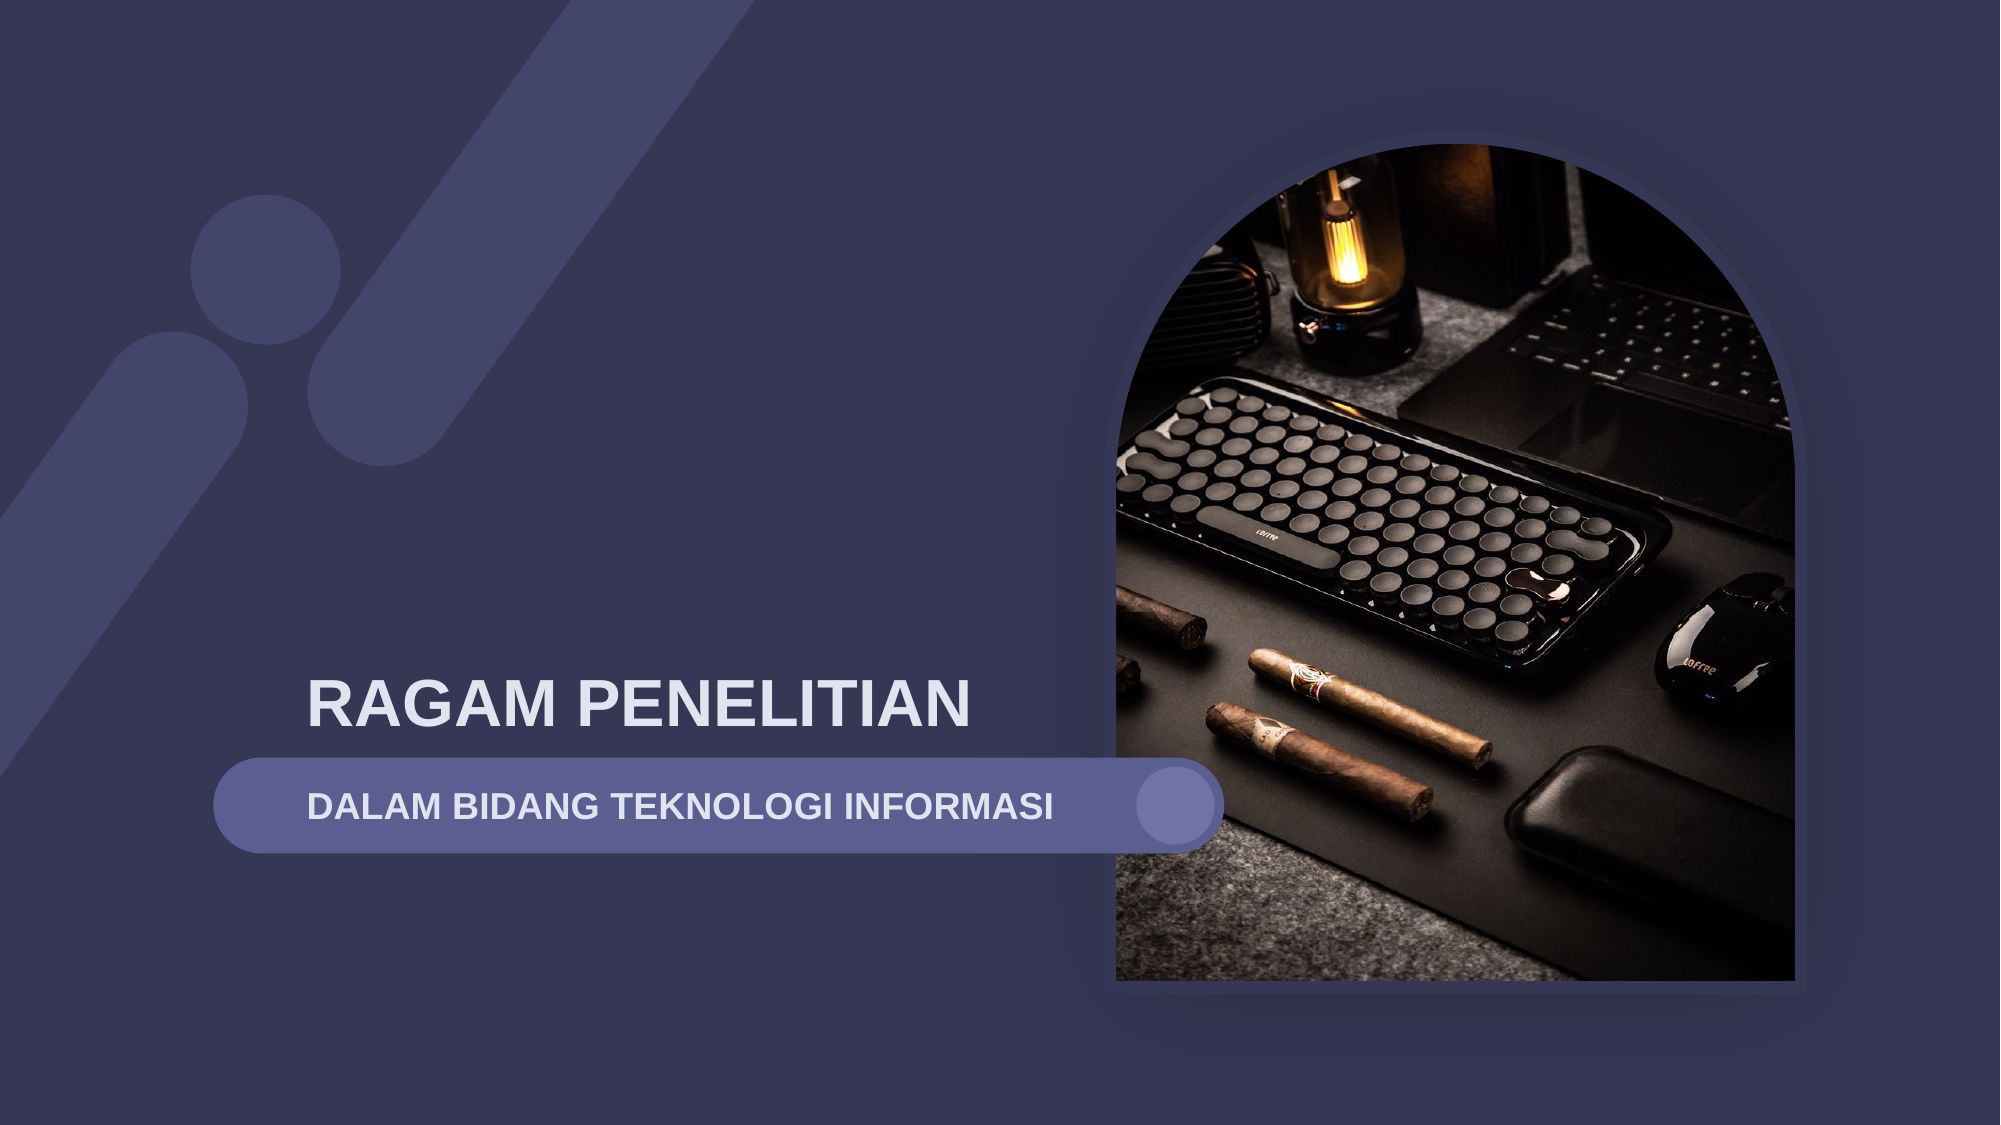

PENELITIAN BERORIENTASI PRODUK
Pengembangan Software dalam berbagai bentuk (Sistem bentuk, Sistem Informasi, Sistem Cerdas, Sistem Informasi, Sistem Cerdas, SistemKontrol, dan lainnya). Contoh Tema/Judul Penelitian:

Analisis dan Perancangan Sistem Informasi Penjualan Berbasis WEB
Desain Tata Kelola Sistem Informasi Kampus menggunakan Kerangka kan Kerangka COBIT
(Pengembangan) Sistem Informasi Penjualan Berbasis WEB
RAGAM PENELITIAN

DALAM BIDANG TEKNOLOGI INFORMASI